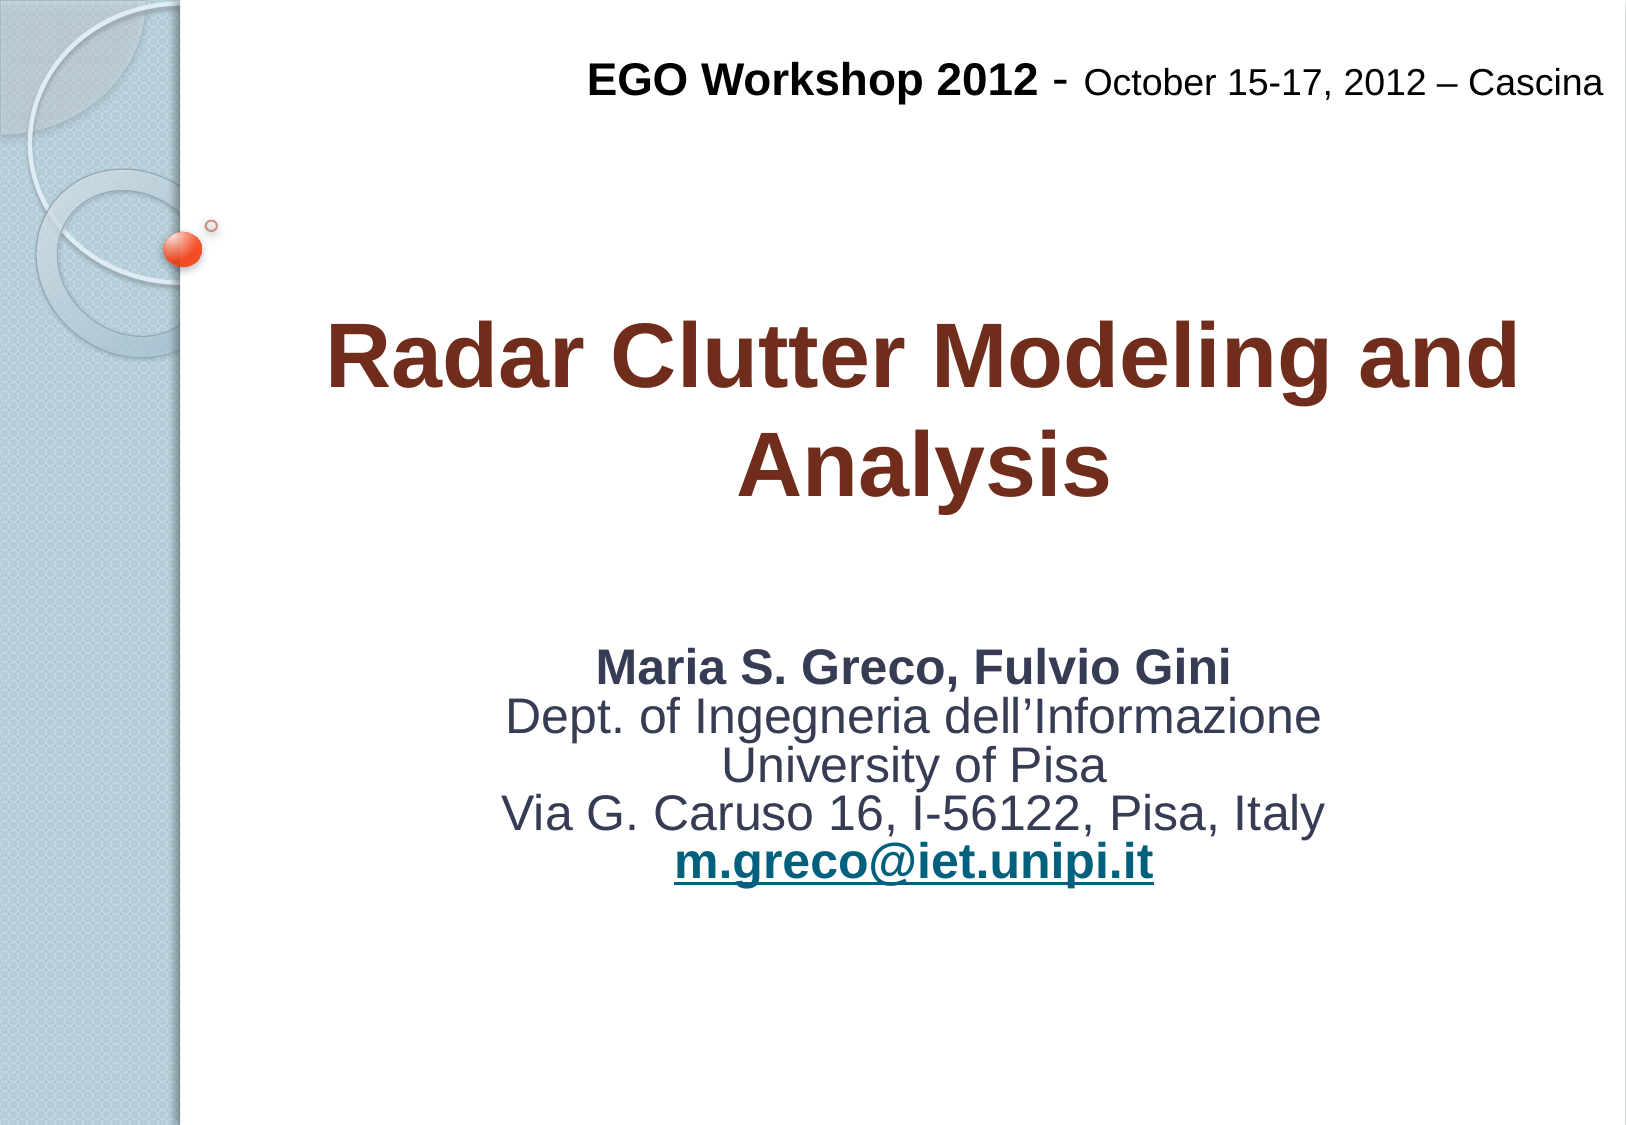

EGO Workshop 2012 - October 15-17, 2012 – Cascina
# Radar Clutter Modeling and Analysis
Maria S. Greco, Fulvio Gini
Dept. of Ingegneria dell’Informazione
University of Pisa
Via G. Caruso 16, I-56122, Pisa, Italy
m.greco@iet.unipi.it